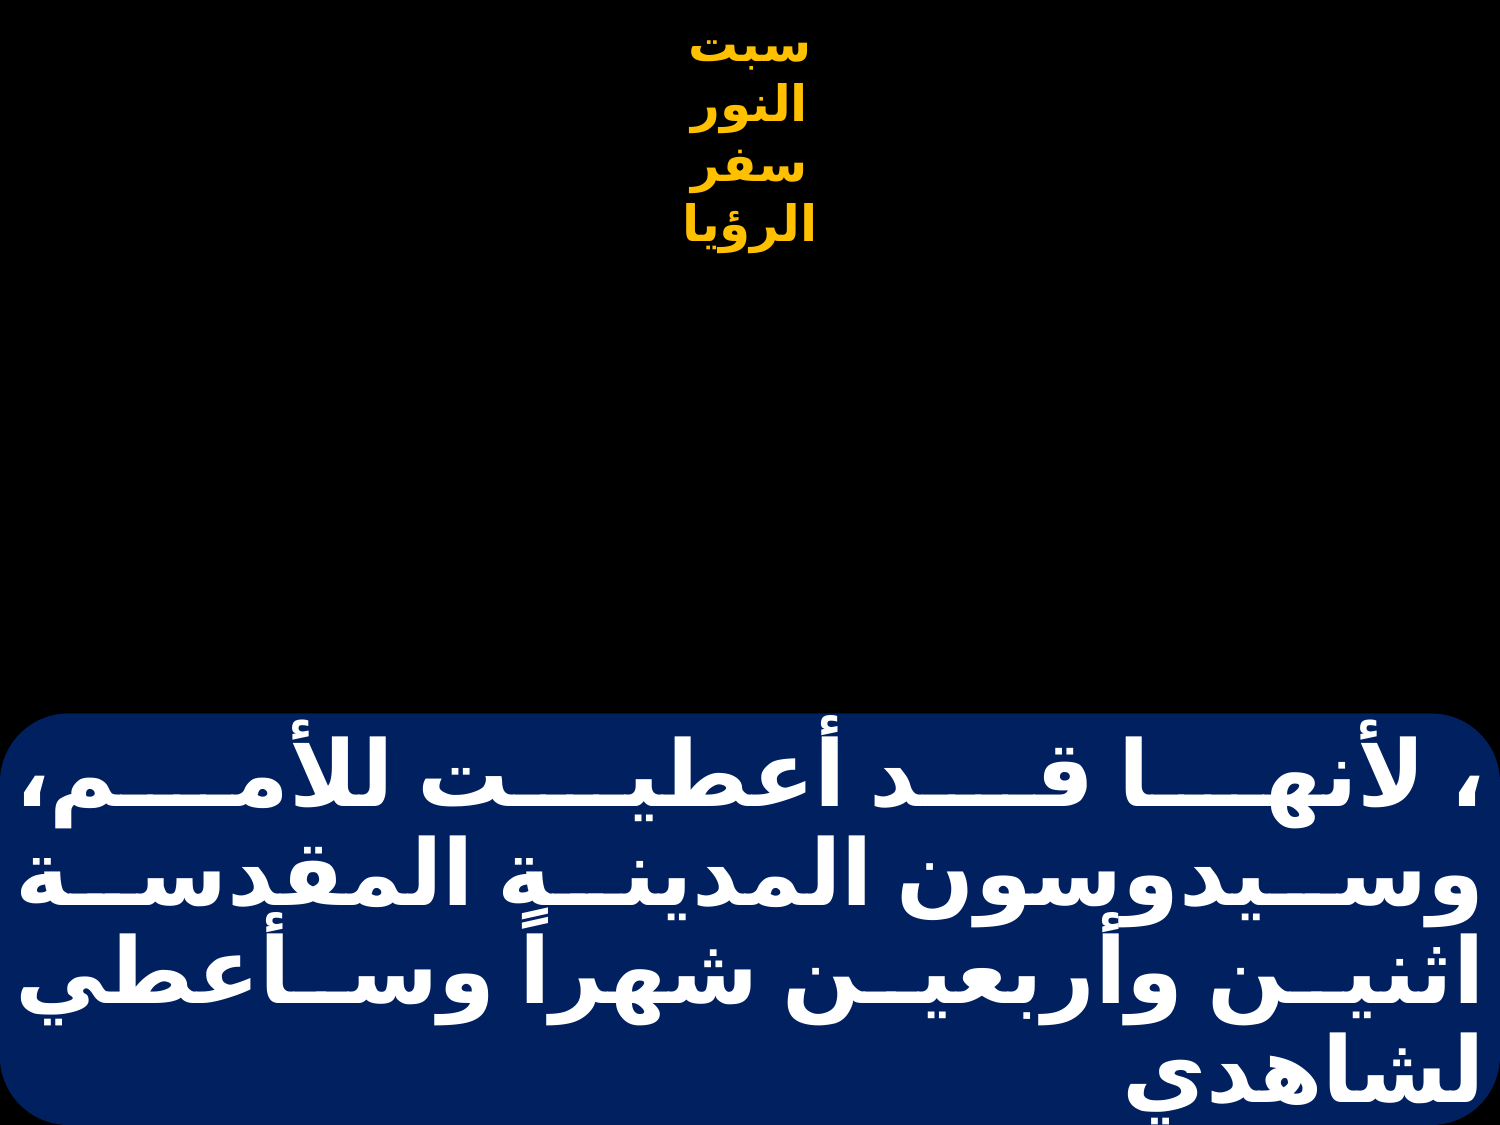

# ، لأنها قد أعطيت للأمم، وسيدوسون المدينة المقدسة اثنين وأربعين شهراً وسأعطي لشاهدي